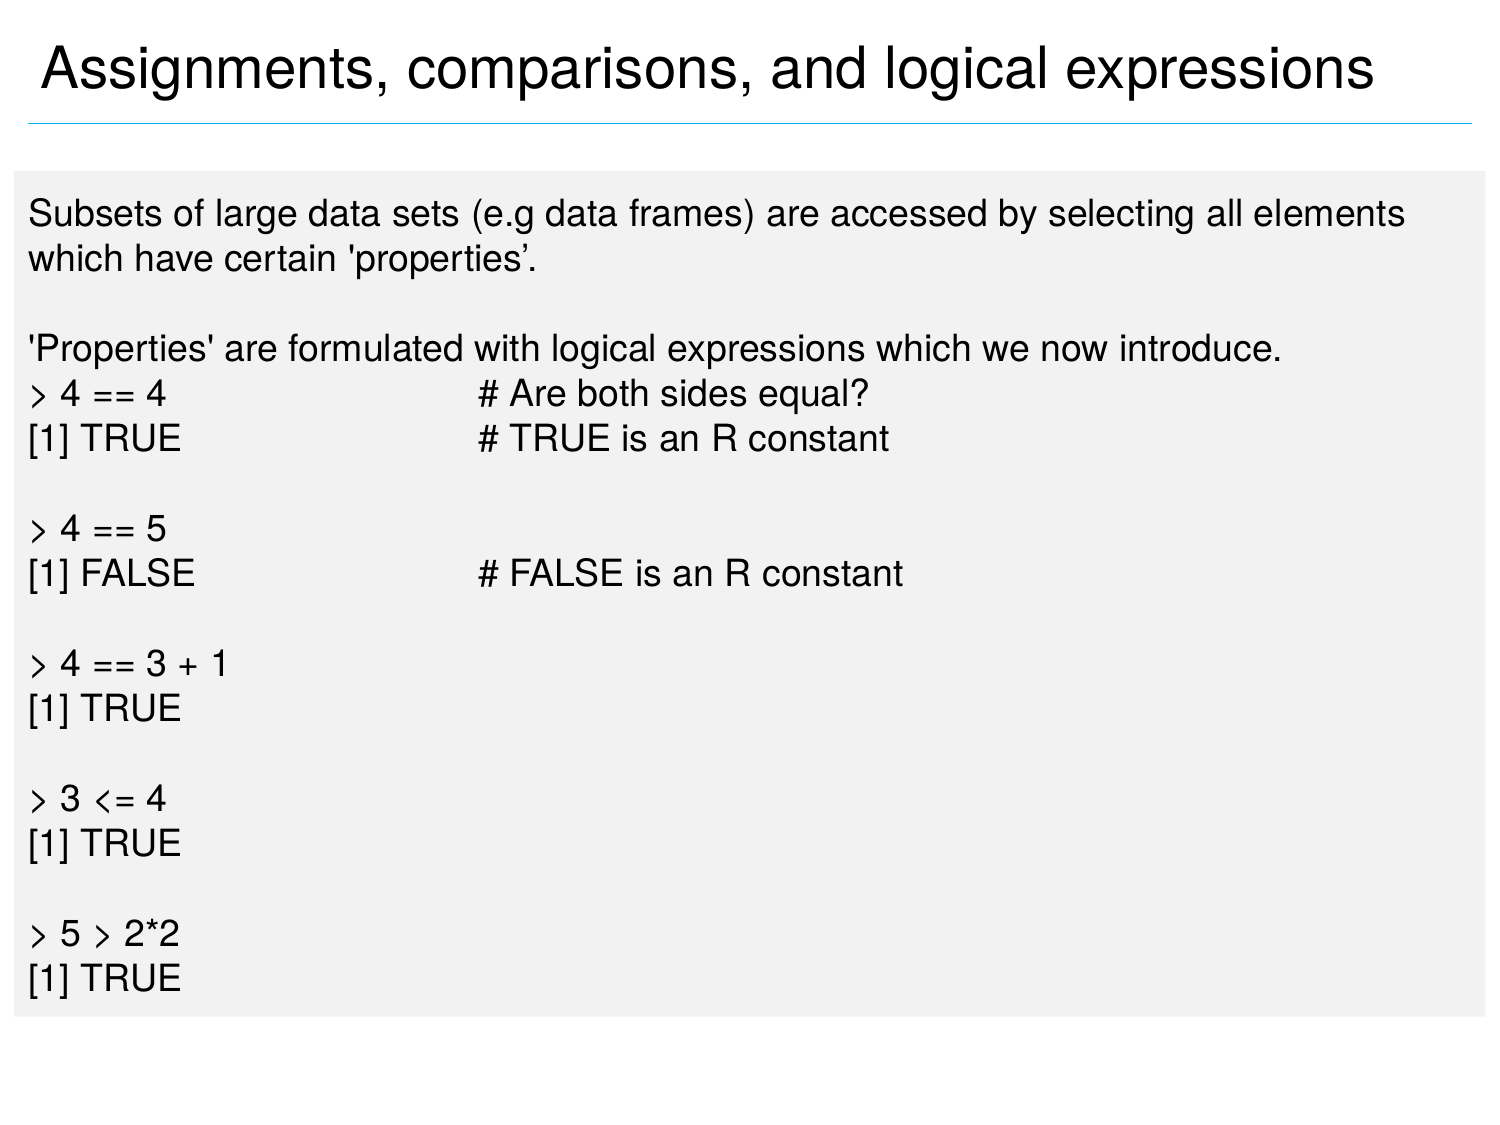

Assignments, comparisons, and logical expressions
Subsets of large data sets (e.g data frames) are accessed by selecting all elements which have certain 'properties’.

'Properties' are formulated with logical expressions which we now introduce.
> 4 == 4 			# Are both sides equal?
[1] TRUE 		# TRUE is an R constant

> 4 == 5
[1] FALSE 		# FALSE is an R constant

> 4 == 3 + 1
[1] TRUE

> 3 <= 4
[1] TRUE

> 5 > 2*2
[1] TRUE